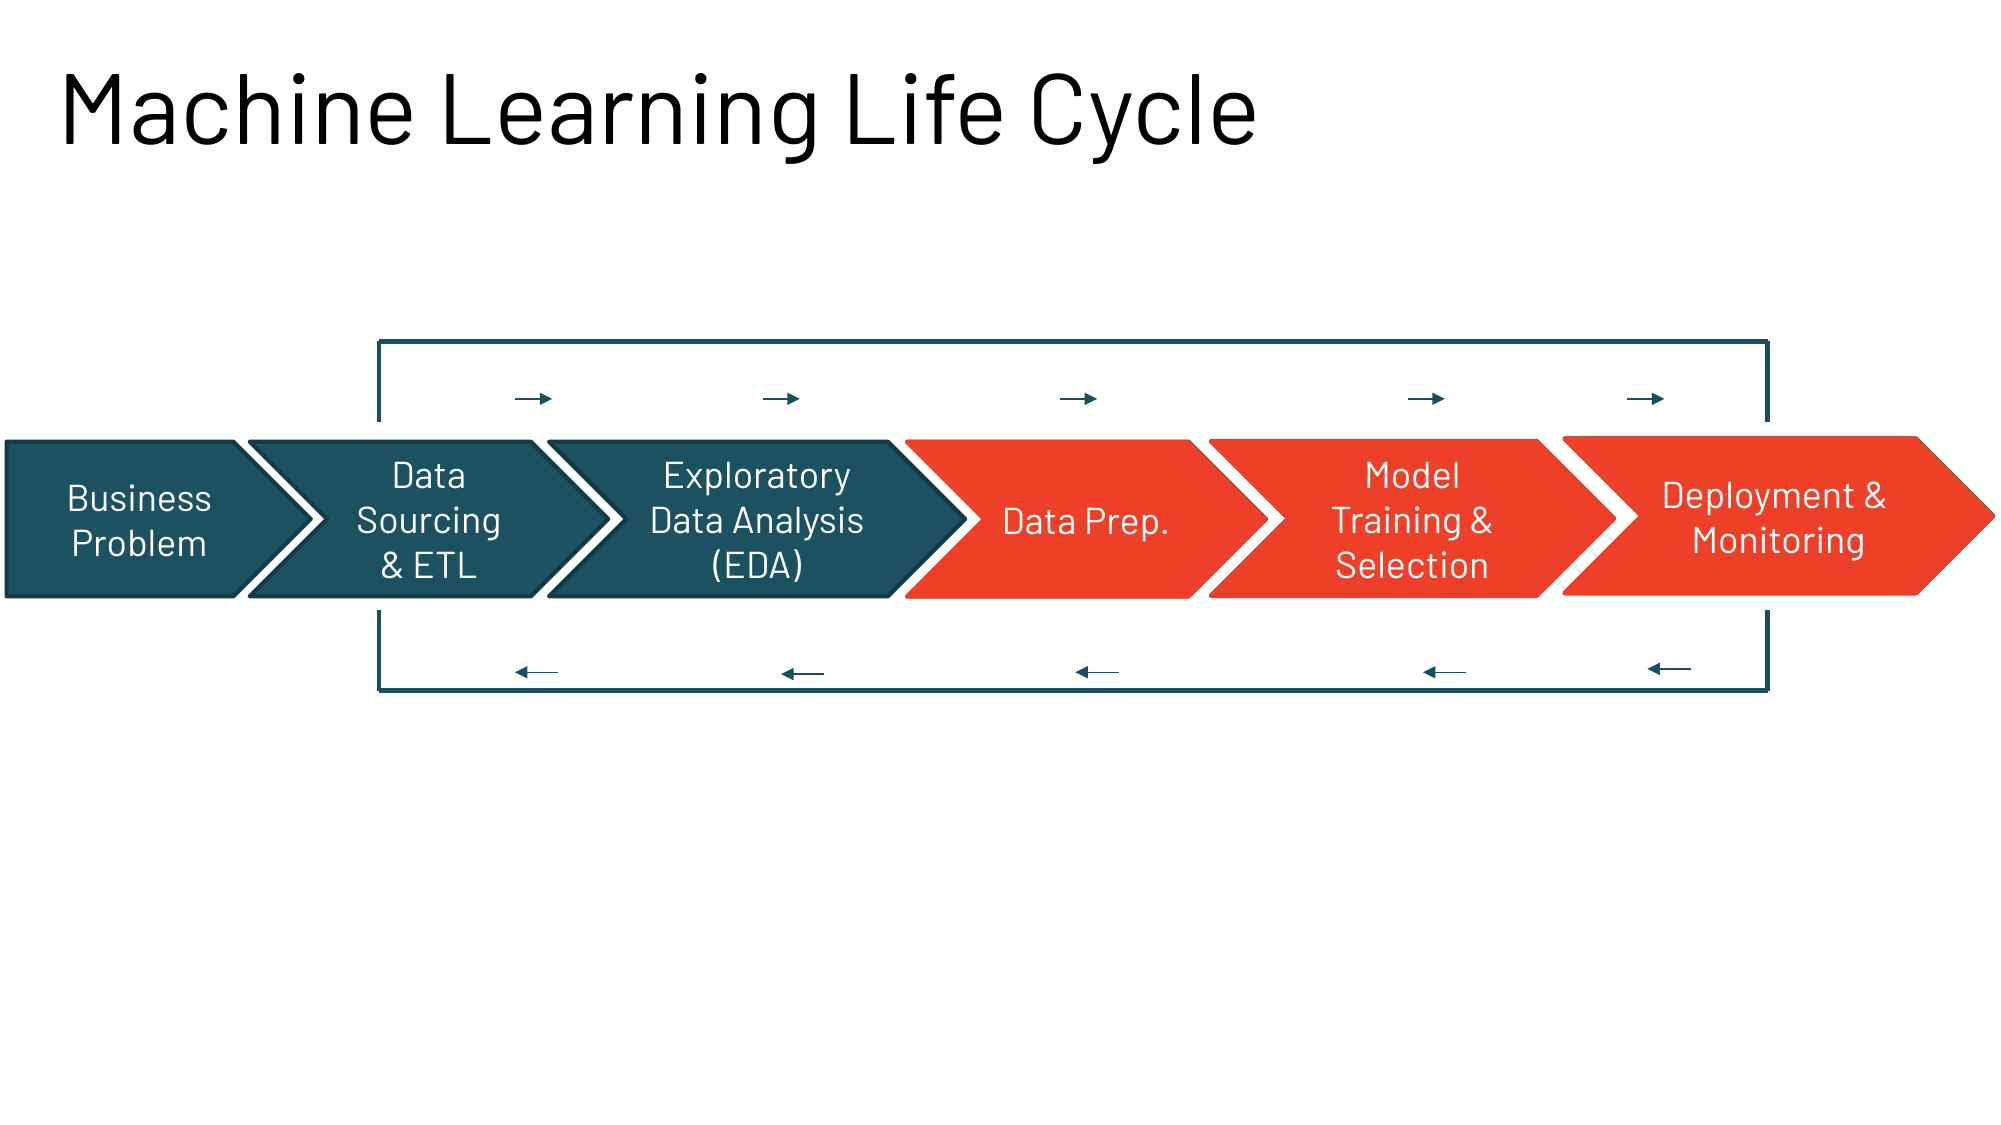

# Machine Learning Life Cycle
Deployment &  Monitoring
Deployment &  Monitoring
Model Training & Selection
Model Training & Selection
Exploratory Data Analysis (EDA)
Data Prep.
Data Sourcing & ETL
Business Problem
Data Prep.